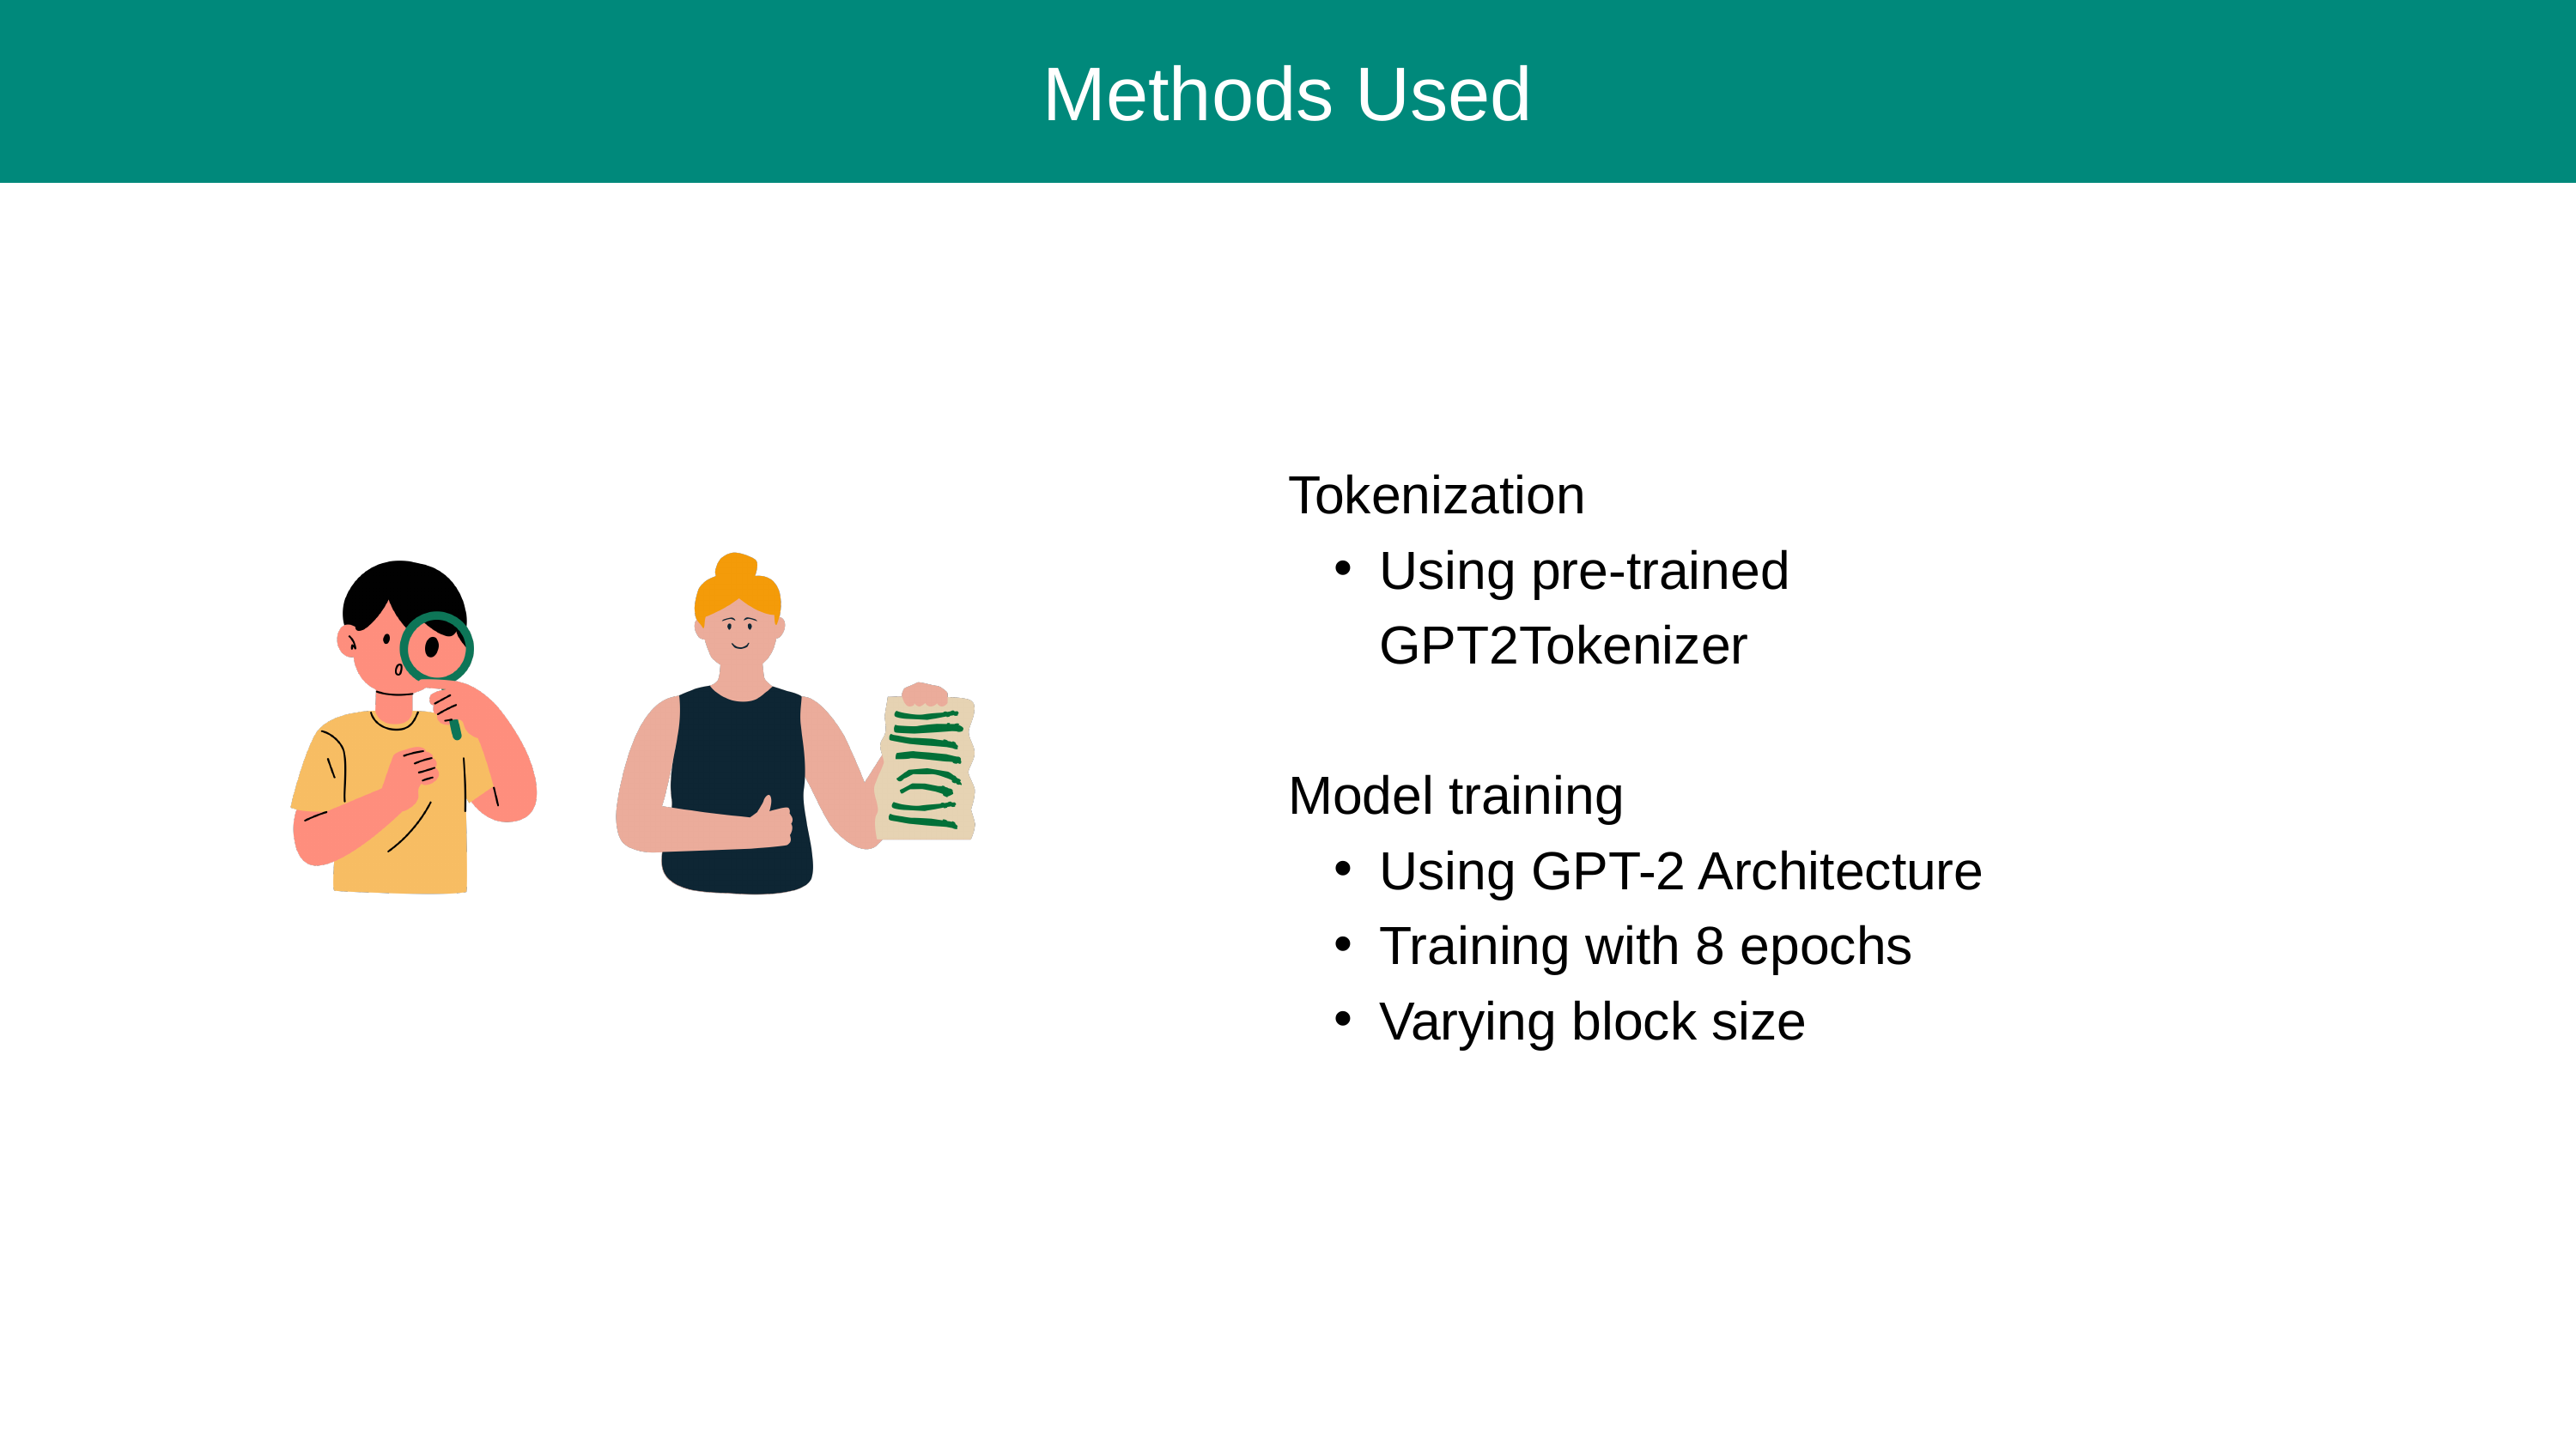

Methods Used
Tokenization
Using pre-trained GPT2Tokenizer

Model training
Using GPT-2 Architecture
Training with 8 epochs
Varying block size